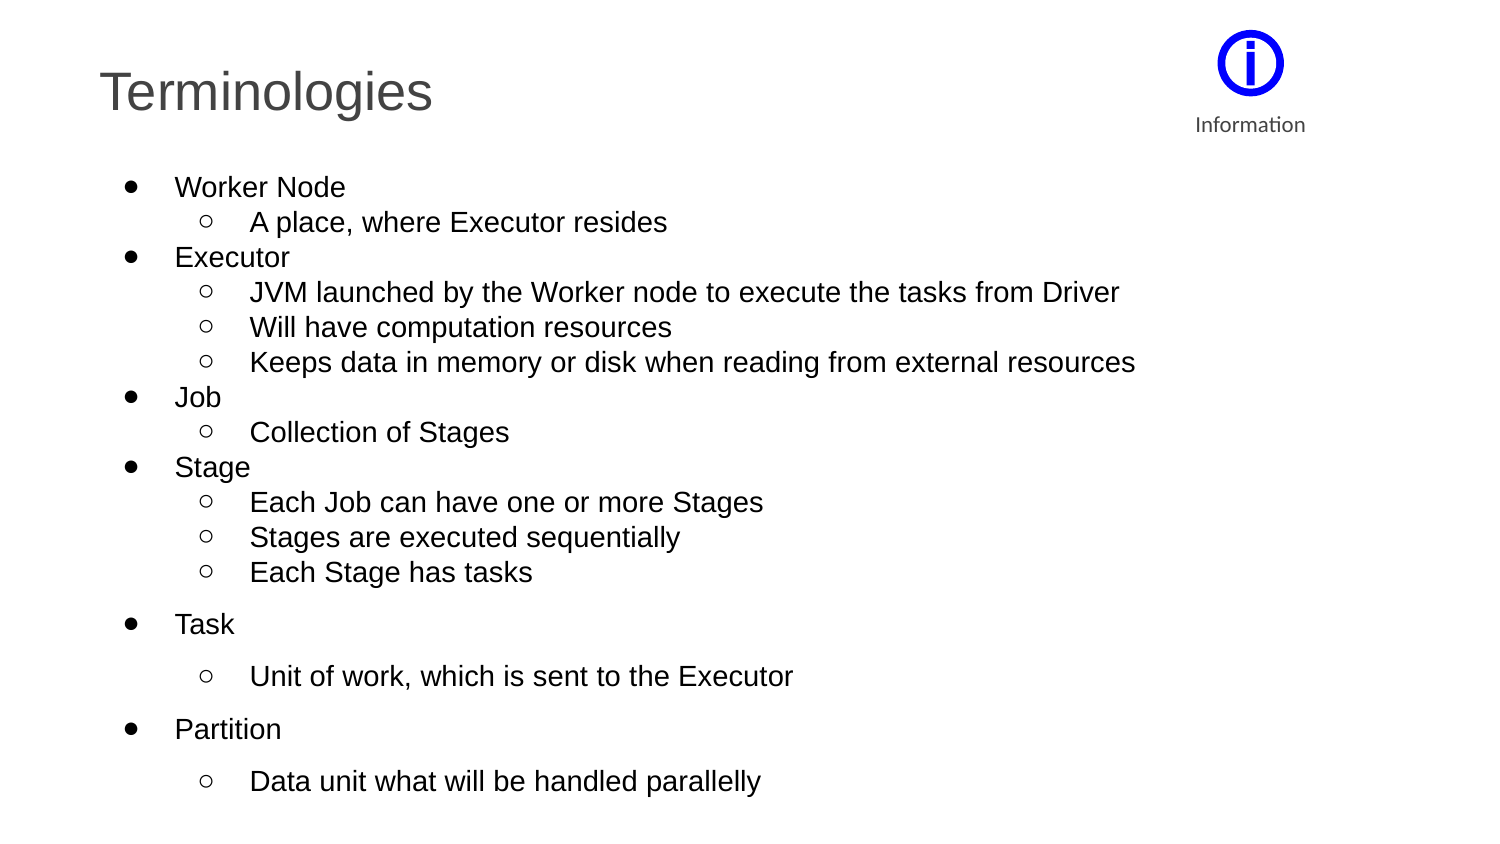

Terminologies
Information
Worker Node
A place, where Executor resides
Executor
JVM launched by the Worker node to execute the tasks from Driver
Will have computation resources
Keeps data in memory or disk when reading from external resources
Job
Collection of Stages
Stage
Each Job can have one or more Stages
Stages are executed sequentially
Each Stage has tasks
Task
Unit of work, which is sent to the Executor
Partition
Data unit what will be handled parallelly